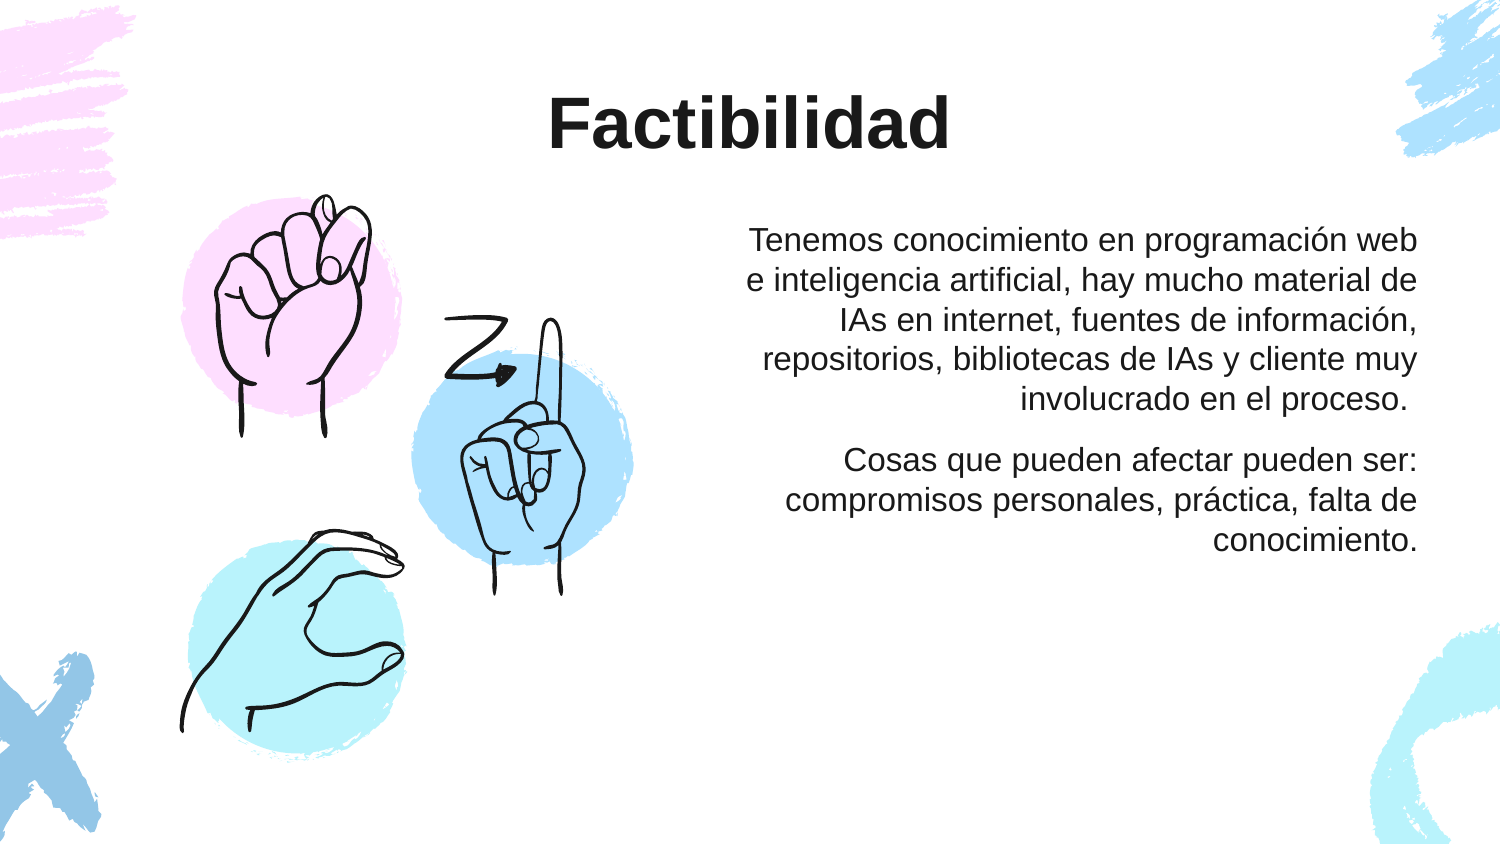

# Factibilidad

Tenemos conocimiento en programación web e inteligencia artificial, hay mucho material de IAs en internet, fuentes de información, repositorios, bibliotecas de IAs y cliente muy involucrado en el proceso.
Cosas que pueden afectar pueden ser: compromisos personales, práctica, falta de conocimiento.